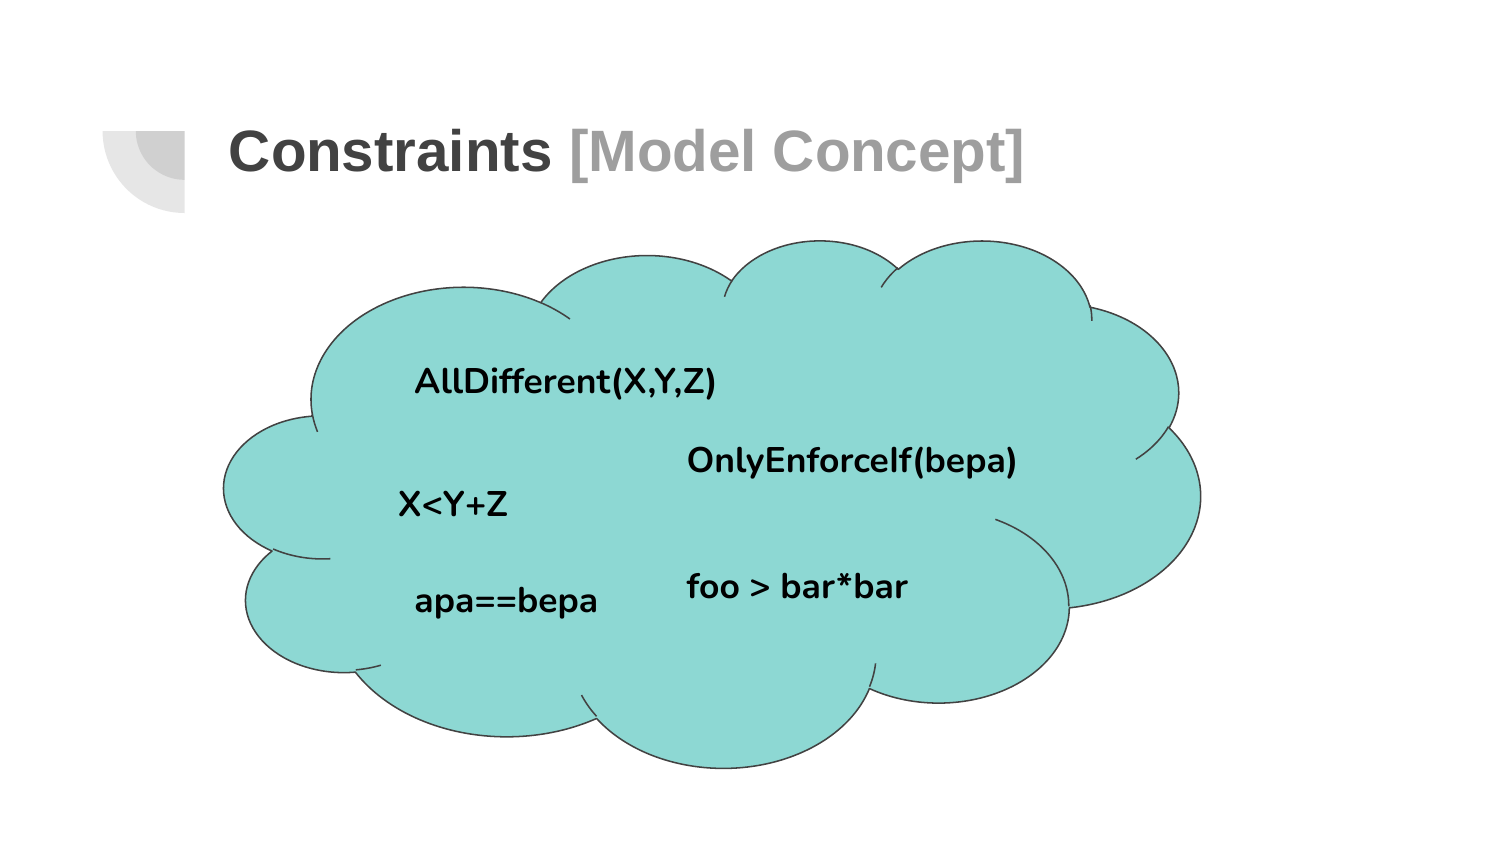

# Constraints [Model Concept]

AllDifferent(X,Y,Z)
OnlyEnforceIf(bepa)
X<Y+Z
foo > bar*bar
apa==bepa